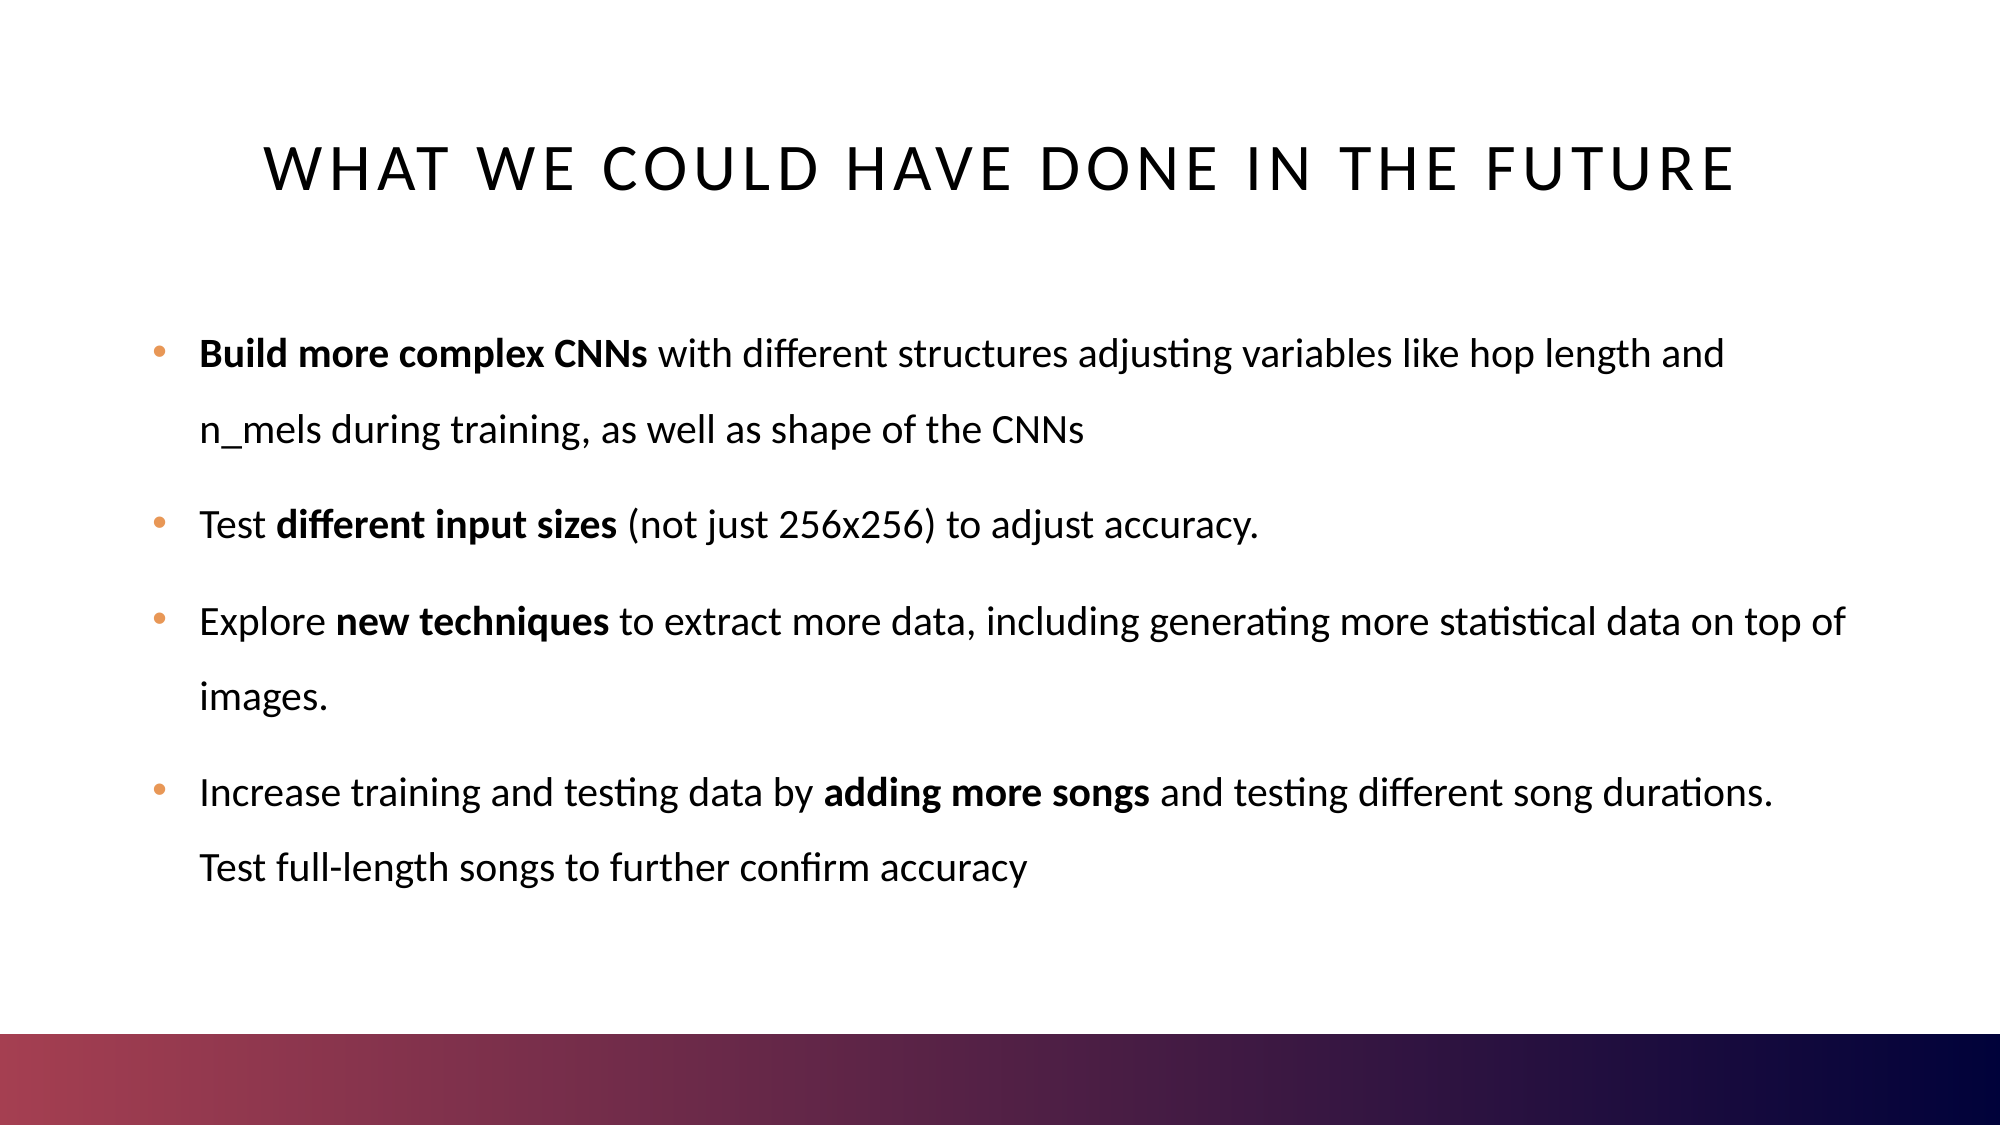

# What we could have done in the future
Build more complex CNNs with different structures adjusting variables like hop length and n_mels during training, as well as shape of the CNNs
Test different input sizes (not just 256x256) to adjust accuracy.
Explore new techniques to extract more data, including generating more statistical data on top of images.
Increase training and testing data by adding more songs and testing different song durations. Test full-length songs to further confirm accuracy